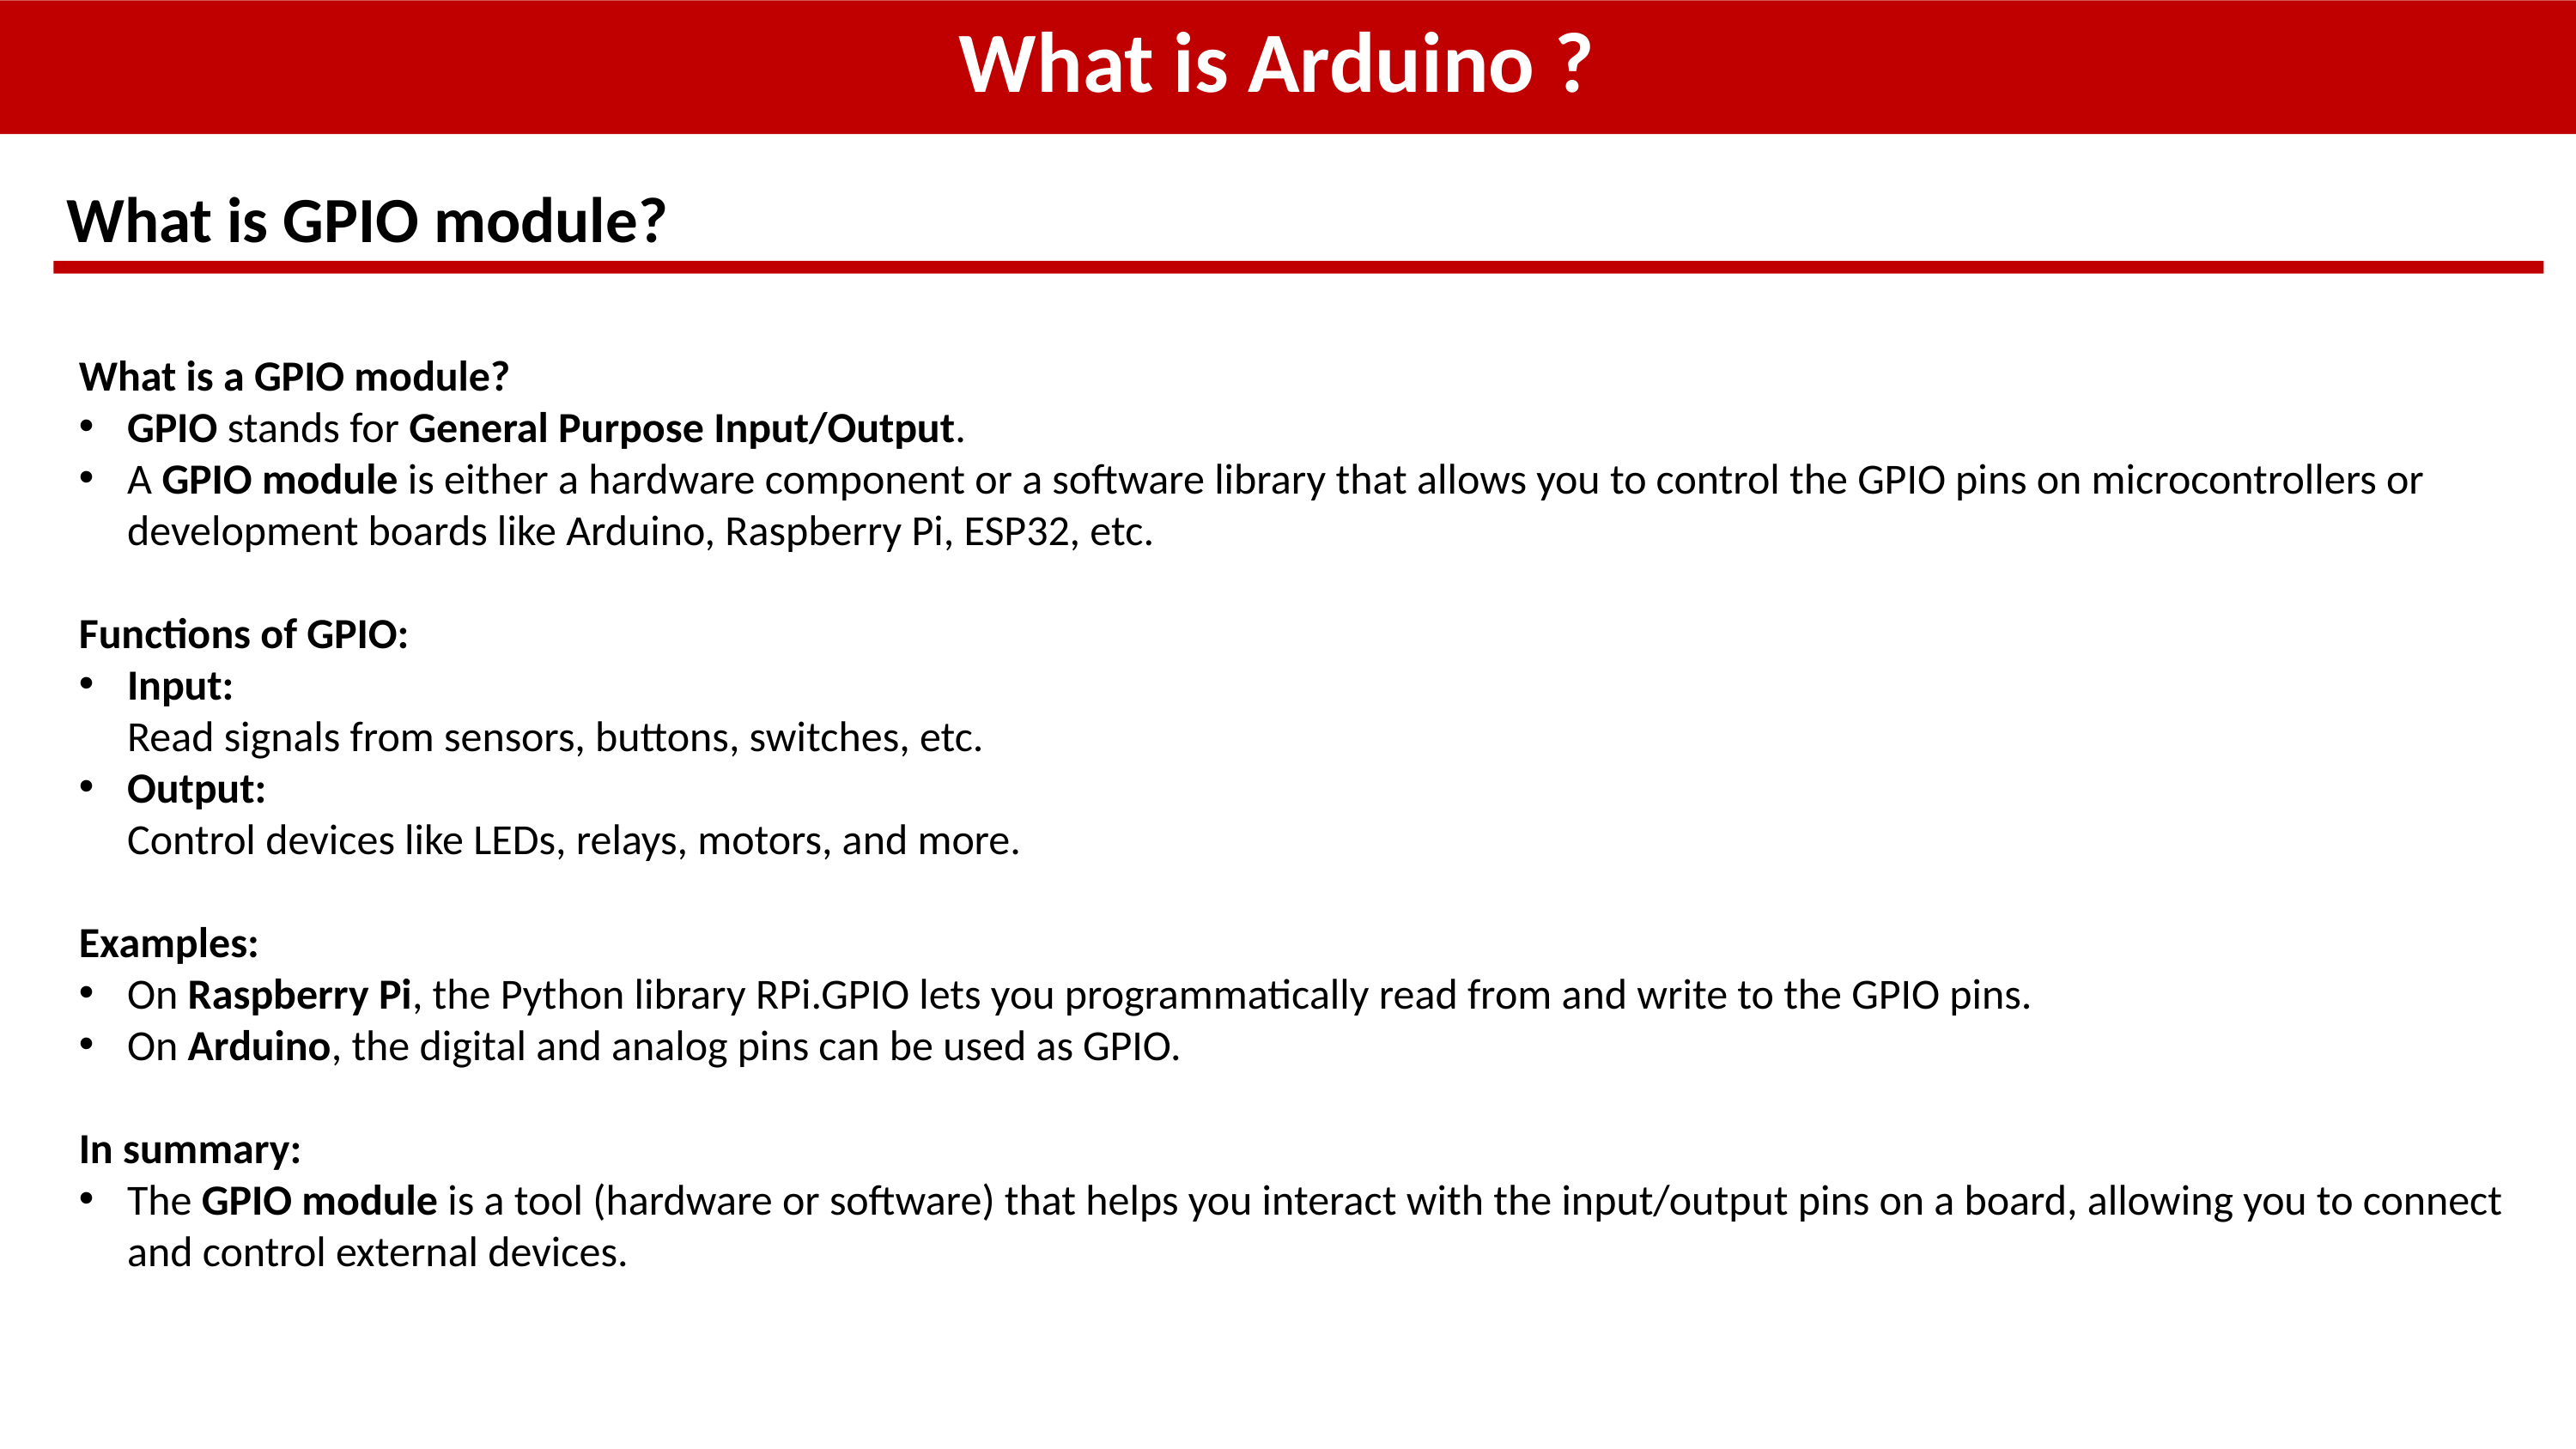

What is Arduino ?

What is GPIO module?

What is a GPIO module?
GPIO stands for General Purpose Input/Output.
A GPIO module is either a hardware component or a software library that allows you to control the GPIO pins on microcontrollers or development boards like Arduino, Raspberry Pi, ESP32, etc.

Functions of GPIO:
Input:
Read signals from sensors, buttons, switches, etc.
Output:
Control devices like LEDs, relays, motors, and more.

Examples:
On Raspberry Pi, the Python library RPi.GPIO lets you programmatically read from and write to the GPIO pins.
On Arduino, the digital and analog pins can be used as GPIO.

In summary:
The GPIO module is a tool (hardware or software) that helps you interact with the input/output pins on a board, allowing you to connect and control external devices.